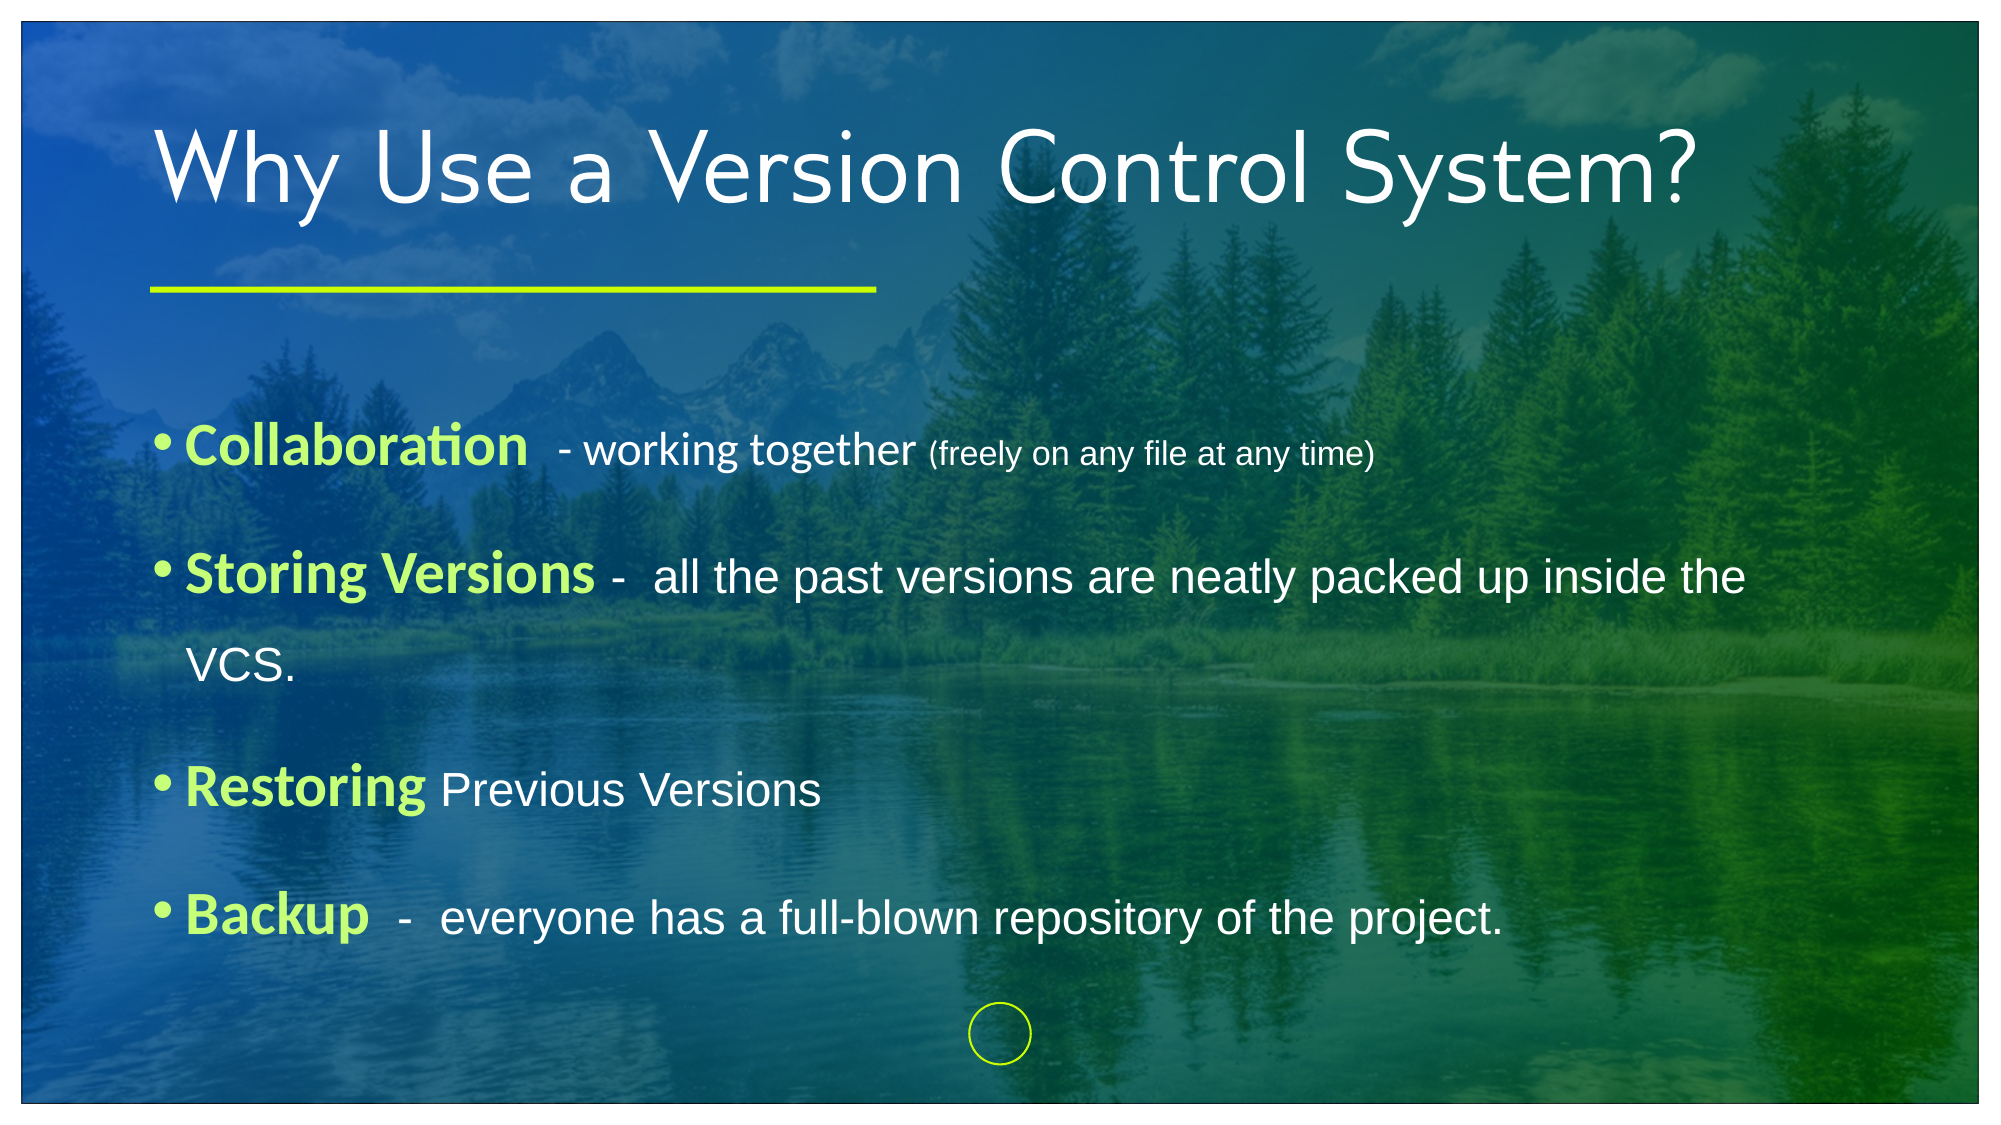

# Why Use a Version Control System?
Collaboration  - working together (freely on any file at any time)
Storing Versions -  all the past versions are neatly packed up inside the VCS.
Restoring Previous Versions
Backup  -  everyone has a full-blown repository of the project.